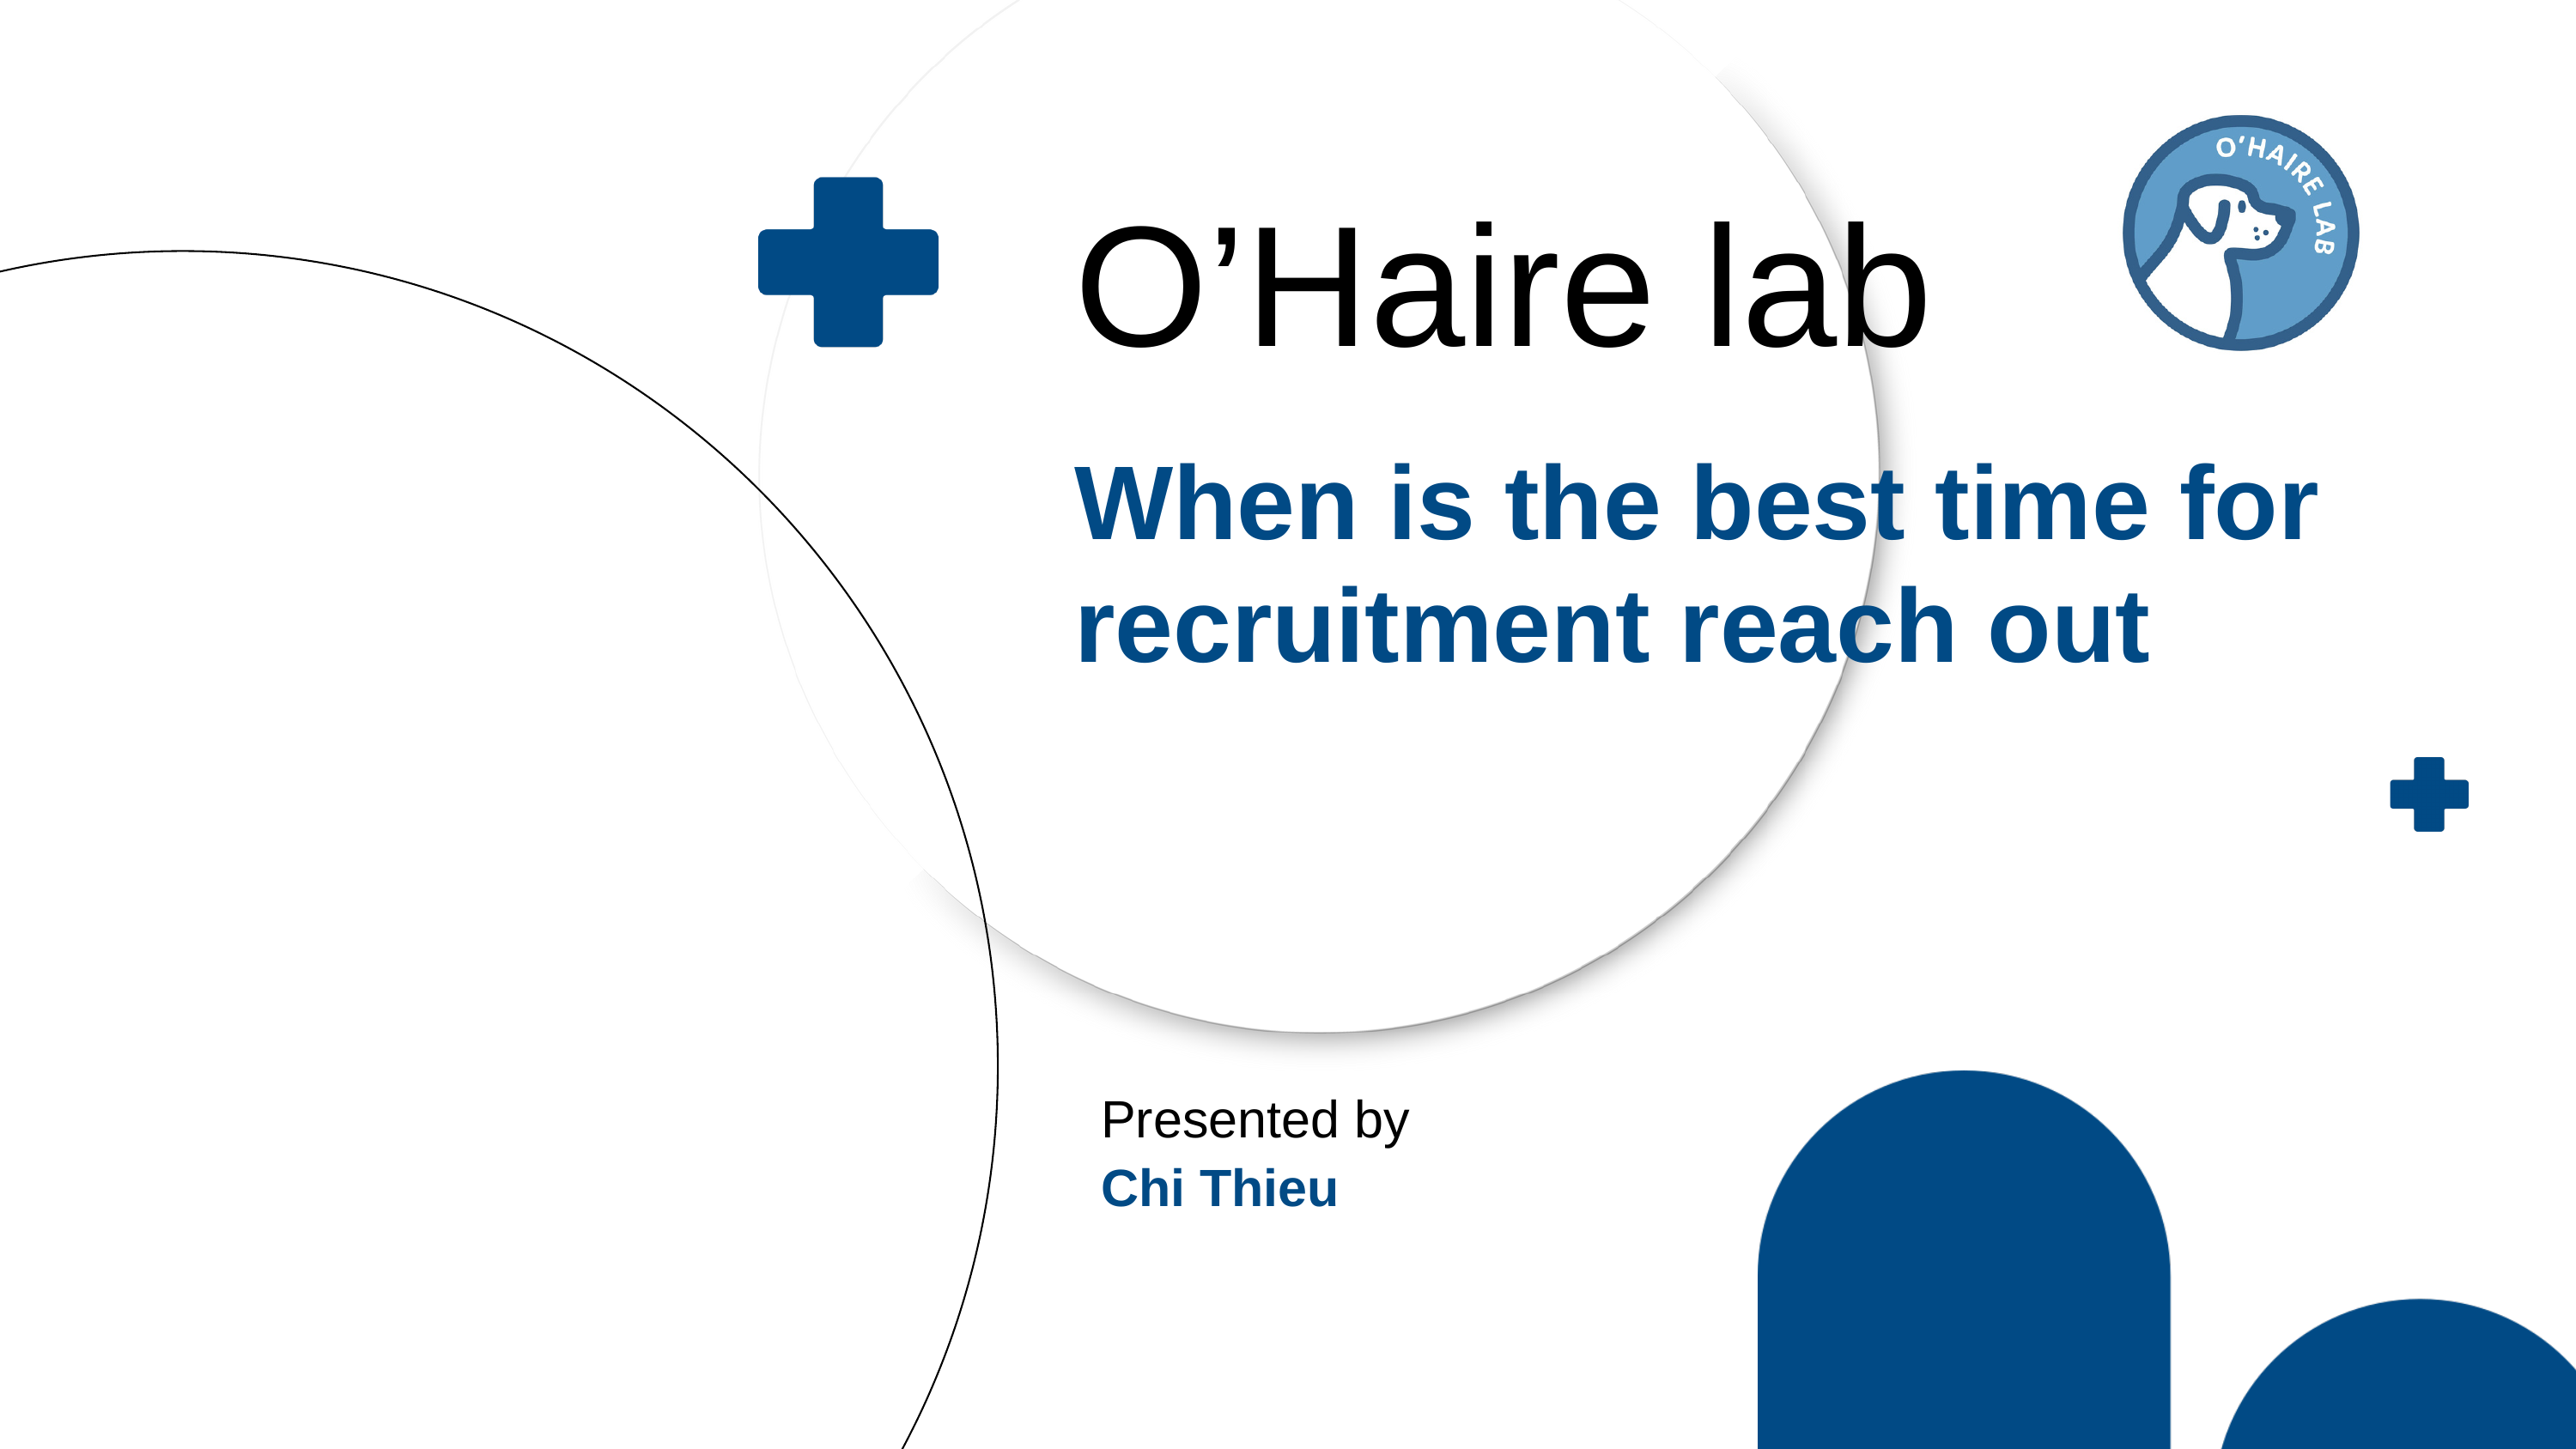

O’Haire lab

When is the best time for recruitment reach out

Presented by
Chi Thieu